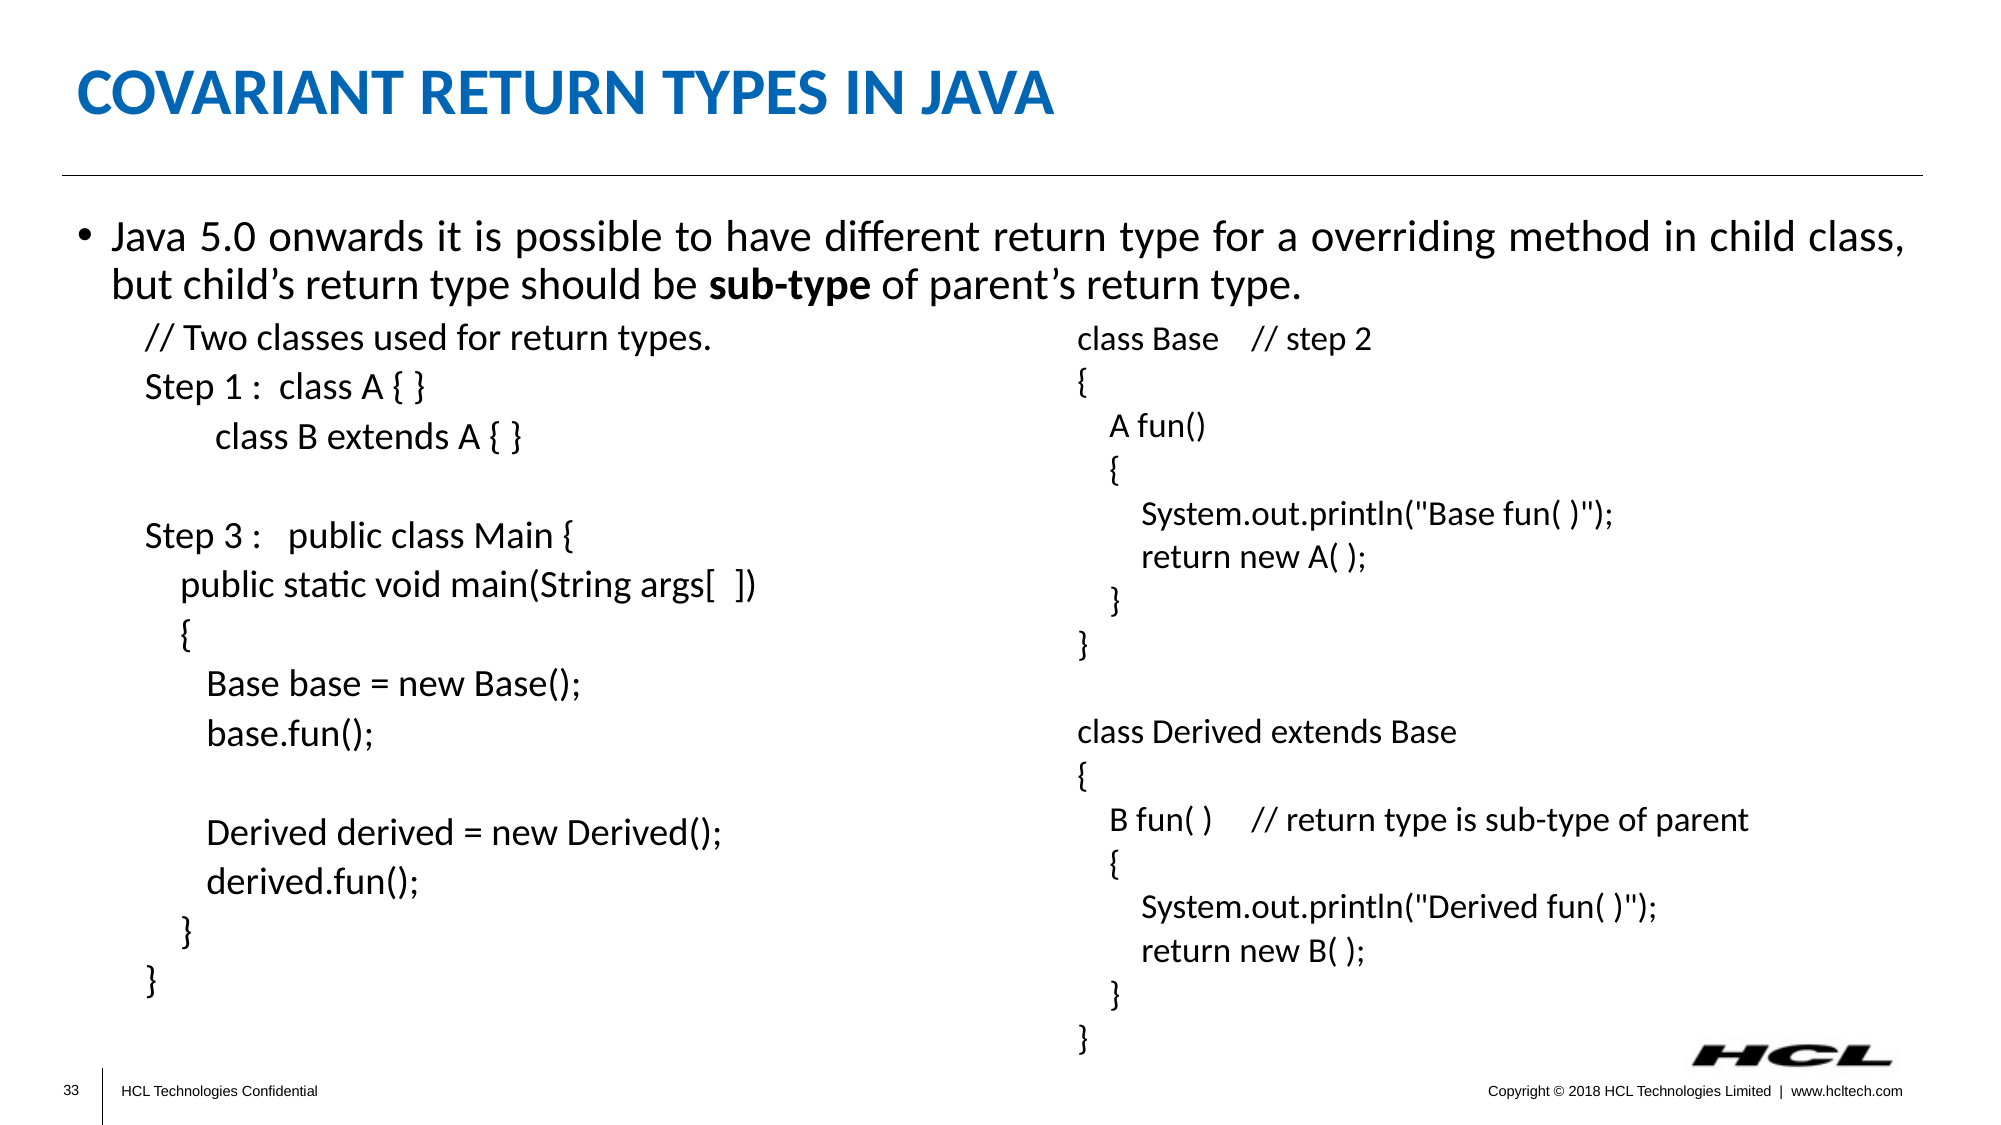

# Covariant return types in Java
Java 5.0 onwards it is possible to have different return type for a overriding method in child class, but child’s return type should be sub-type of parent’s return type.
// Two classes used for return types.
Step 1 :  class A { }
	        class B extends A { }

Step 3 :   public class Main {
    public static void main(String args[  ])
    {
       Base base = new Base();
       base.fun();

       Derived derived = new Derived();
       derived.fun();
    }
}

class Base		// step 2
{
    A fun()
    {
        System.out.println("Base fun( )");
        return new A( );
    }
}

class Derived extends Base
{
    B fun( )	// return type is sub-type of parent
    {
        System.out.println("Derived fun( )");
        return new B( );
    }
}